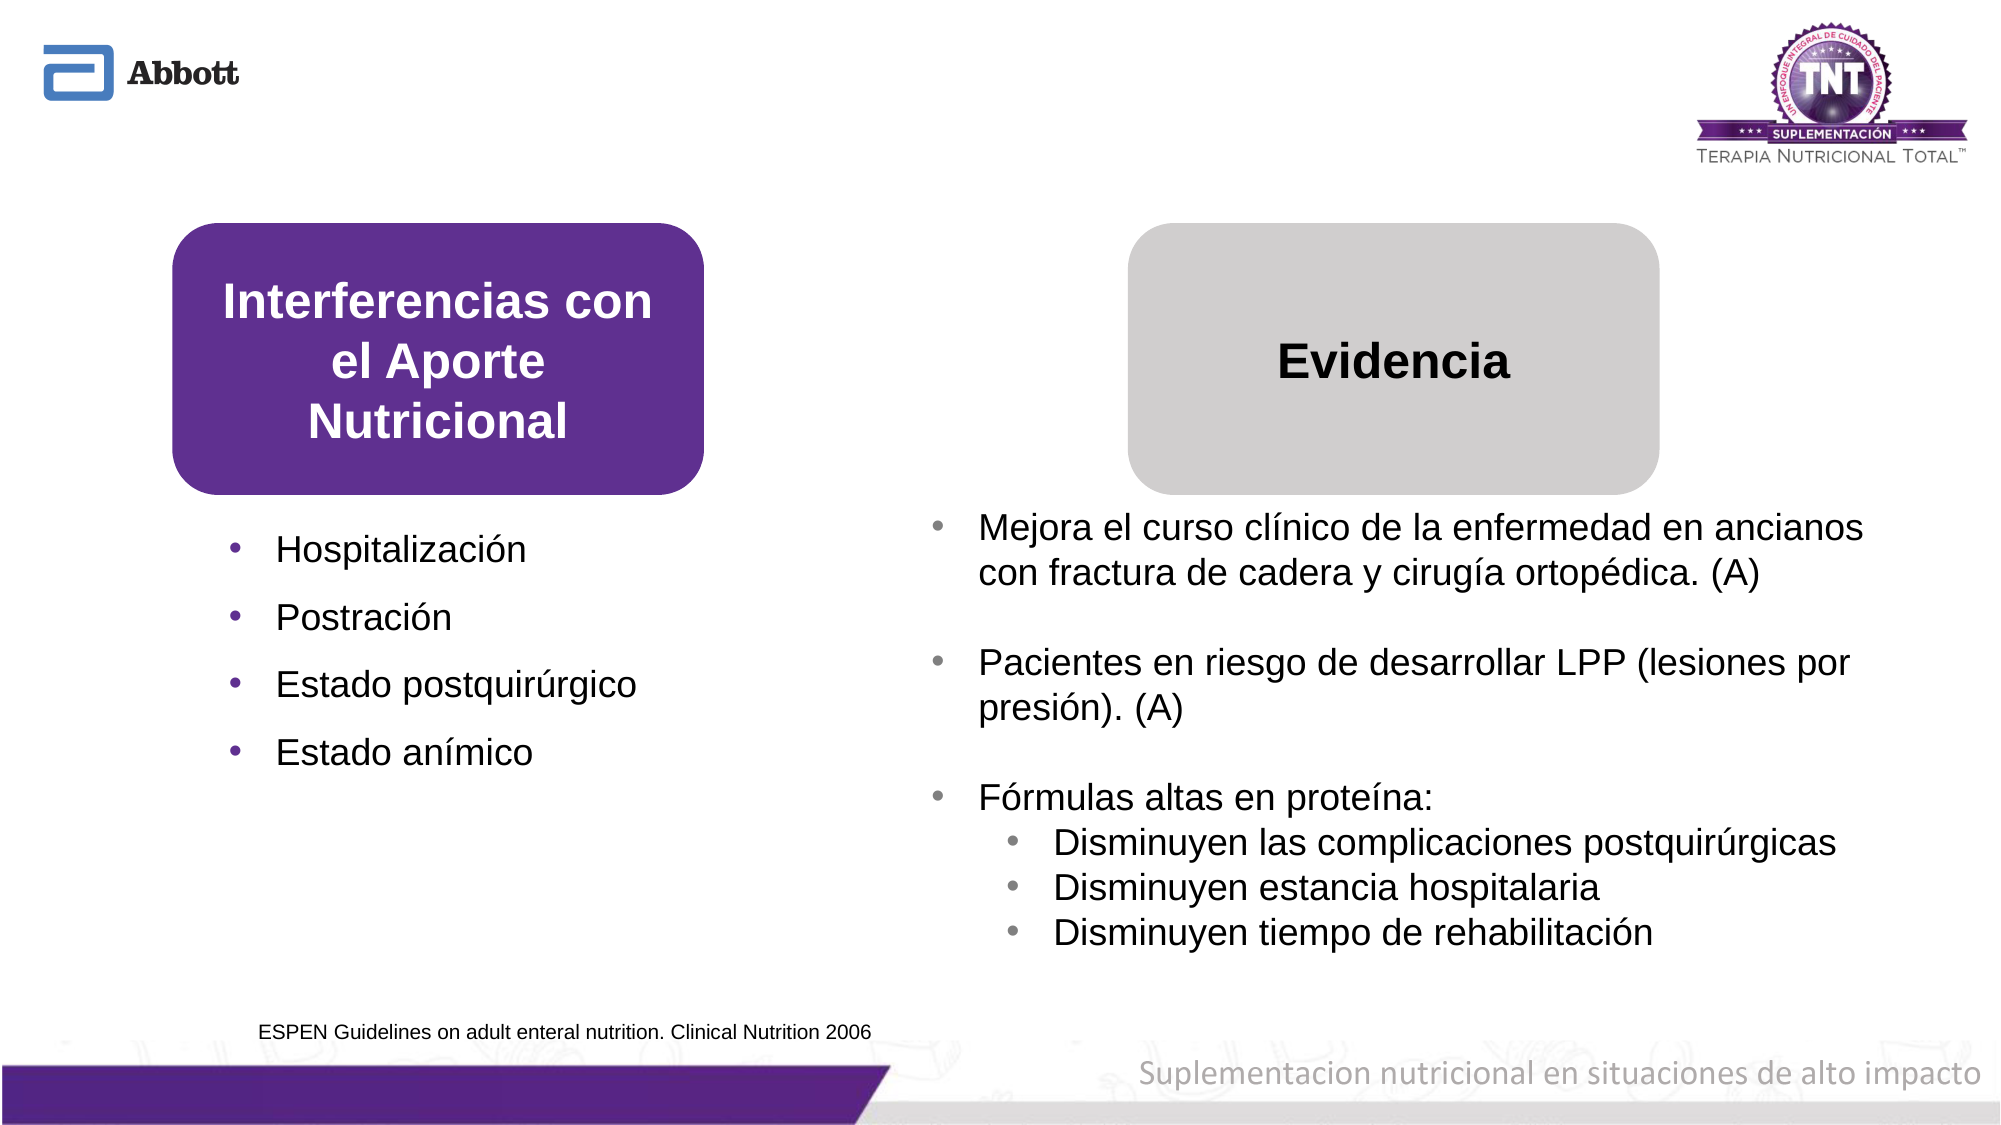

Interferencias con el Aporte Nutricional
Evidencia
Hospitalización
Postración
Estado postquirúrgico
Estado anímico
Mejora el curso clínico de la enfermedad en ancianos con fractura de cadera y cirugía ortopédica. (A)

Pacientes en riesgo de desarrollar LPP (lesiones por presión). (A)

Fórmulas altas en proteína:
Disminuyen las complicaciones postquirúrgicas
Disminuyen estancia hospitalaria
Disminuyen tiempo de rehabilitación
ESPEN Guidelines on adult enteral nutrition. Clinical Nutrition 2006